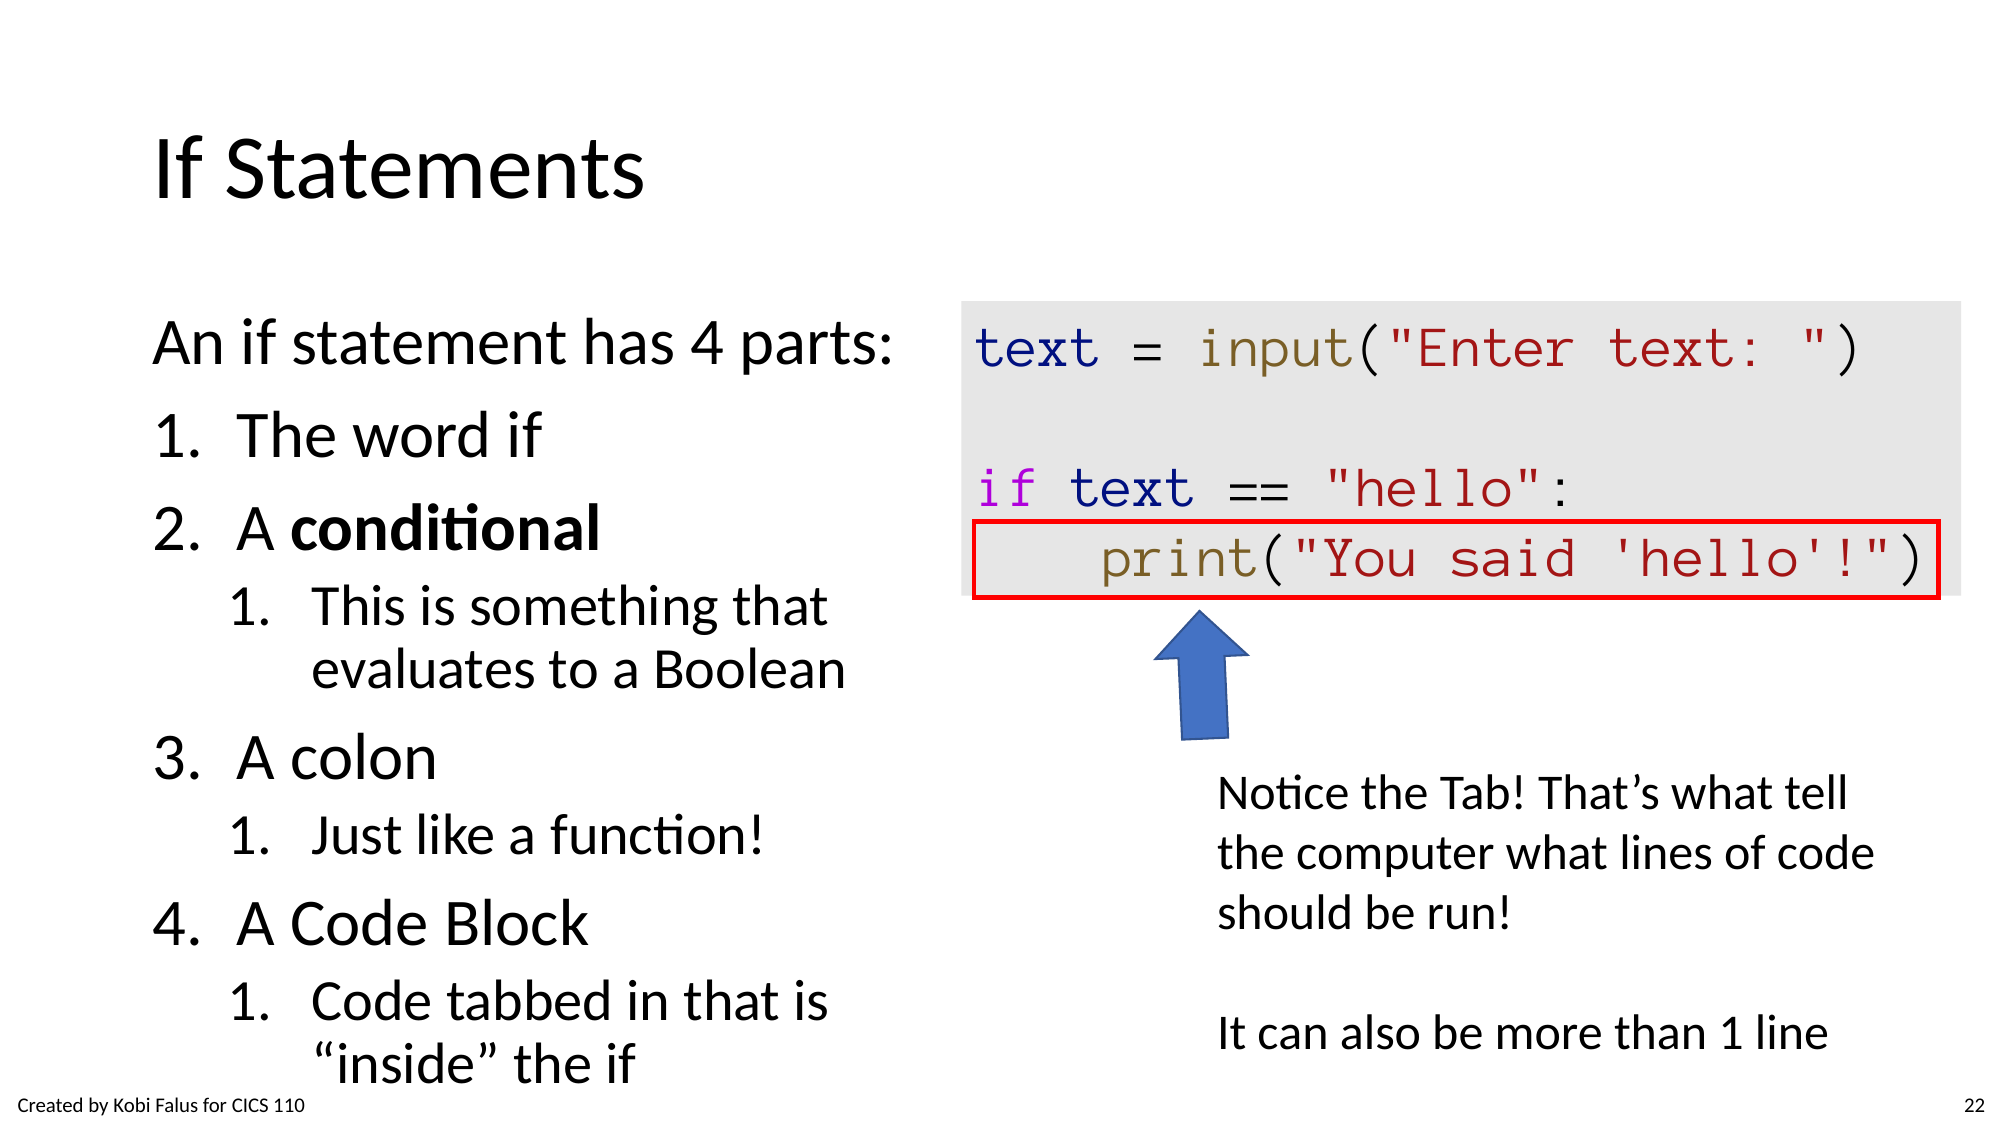

# If Statements
An if statement has 4 parts:
The word if
A conditional
This is something that evaluates to a Boolean
A colon
Just like a function!
A Code Block
Code tabbed in that is “inside” the if
text = input("Enter text: ")

if text == "hello":
    print("You said 'hello'!")

Notice the Tab! That’s what tell the computer what lines of code should be run!
It can also be more than 1 line